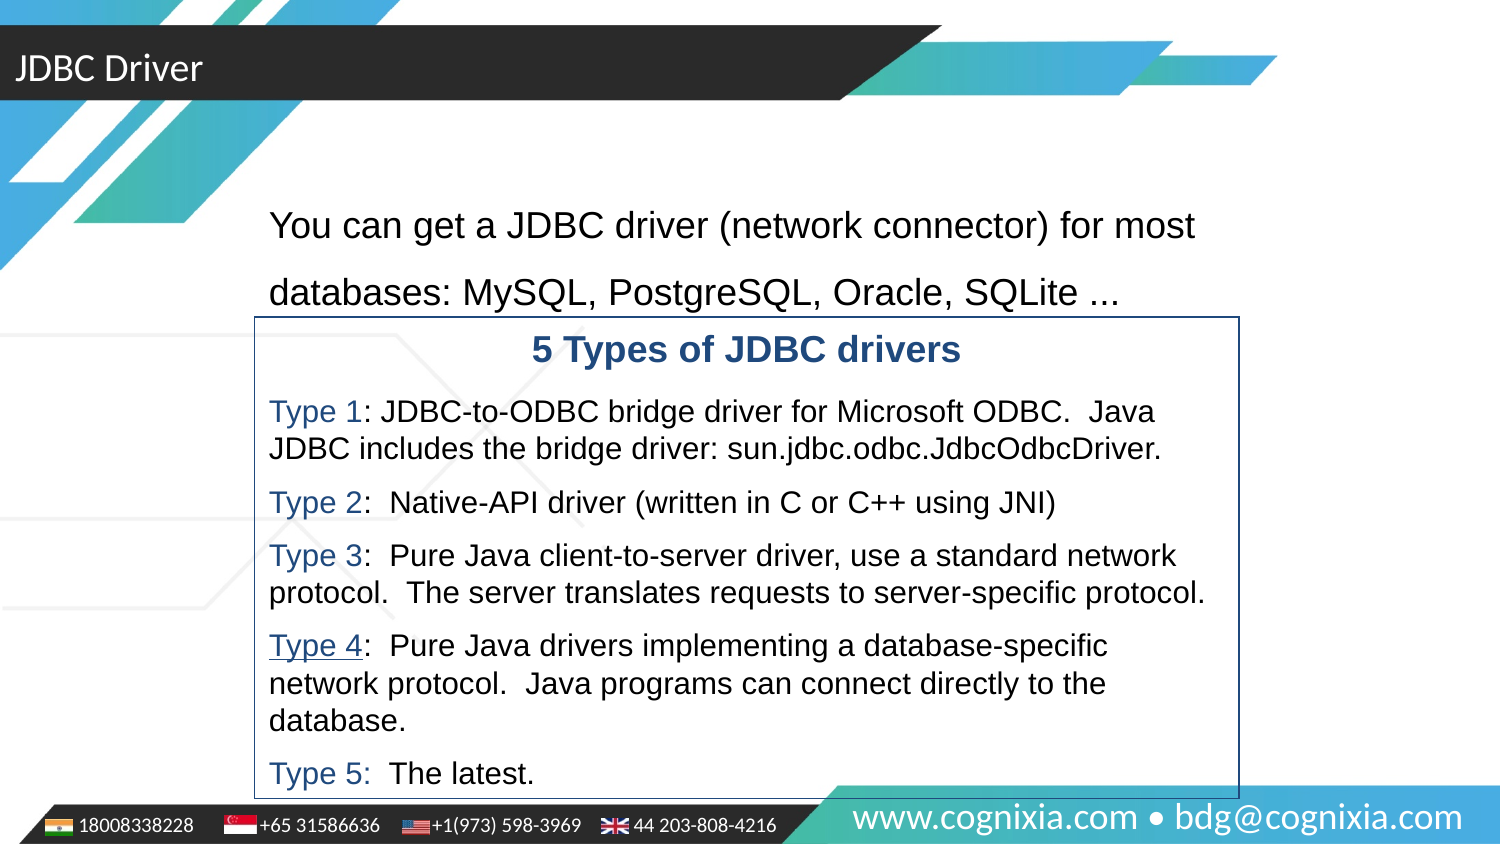

JDBC Driver
You can get a JDBC driver (network connector) for most databases: MySQL, PostgreSQL, Oracle, SQLite ...
5 Types of JDBC drivers
Type 1: JDBC-to-ODBC bridge driver for Microsoft ODBC.  Java JDBC includes the bridge driver: sun.jdbc.odbc.JdbcOdbcDriver.
Type 2:  Native-API driver (written in C or C++ using JNI)
Type 3:  Pure Java client-to-server driver, use a standard network protocol.  The server translates requests to server-specific protocol.
Type 4:  Pure Java drivers implementing a database-specific network protocol.  Java programs can connect directly to the database.
Type 5:  The latest.